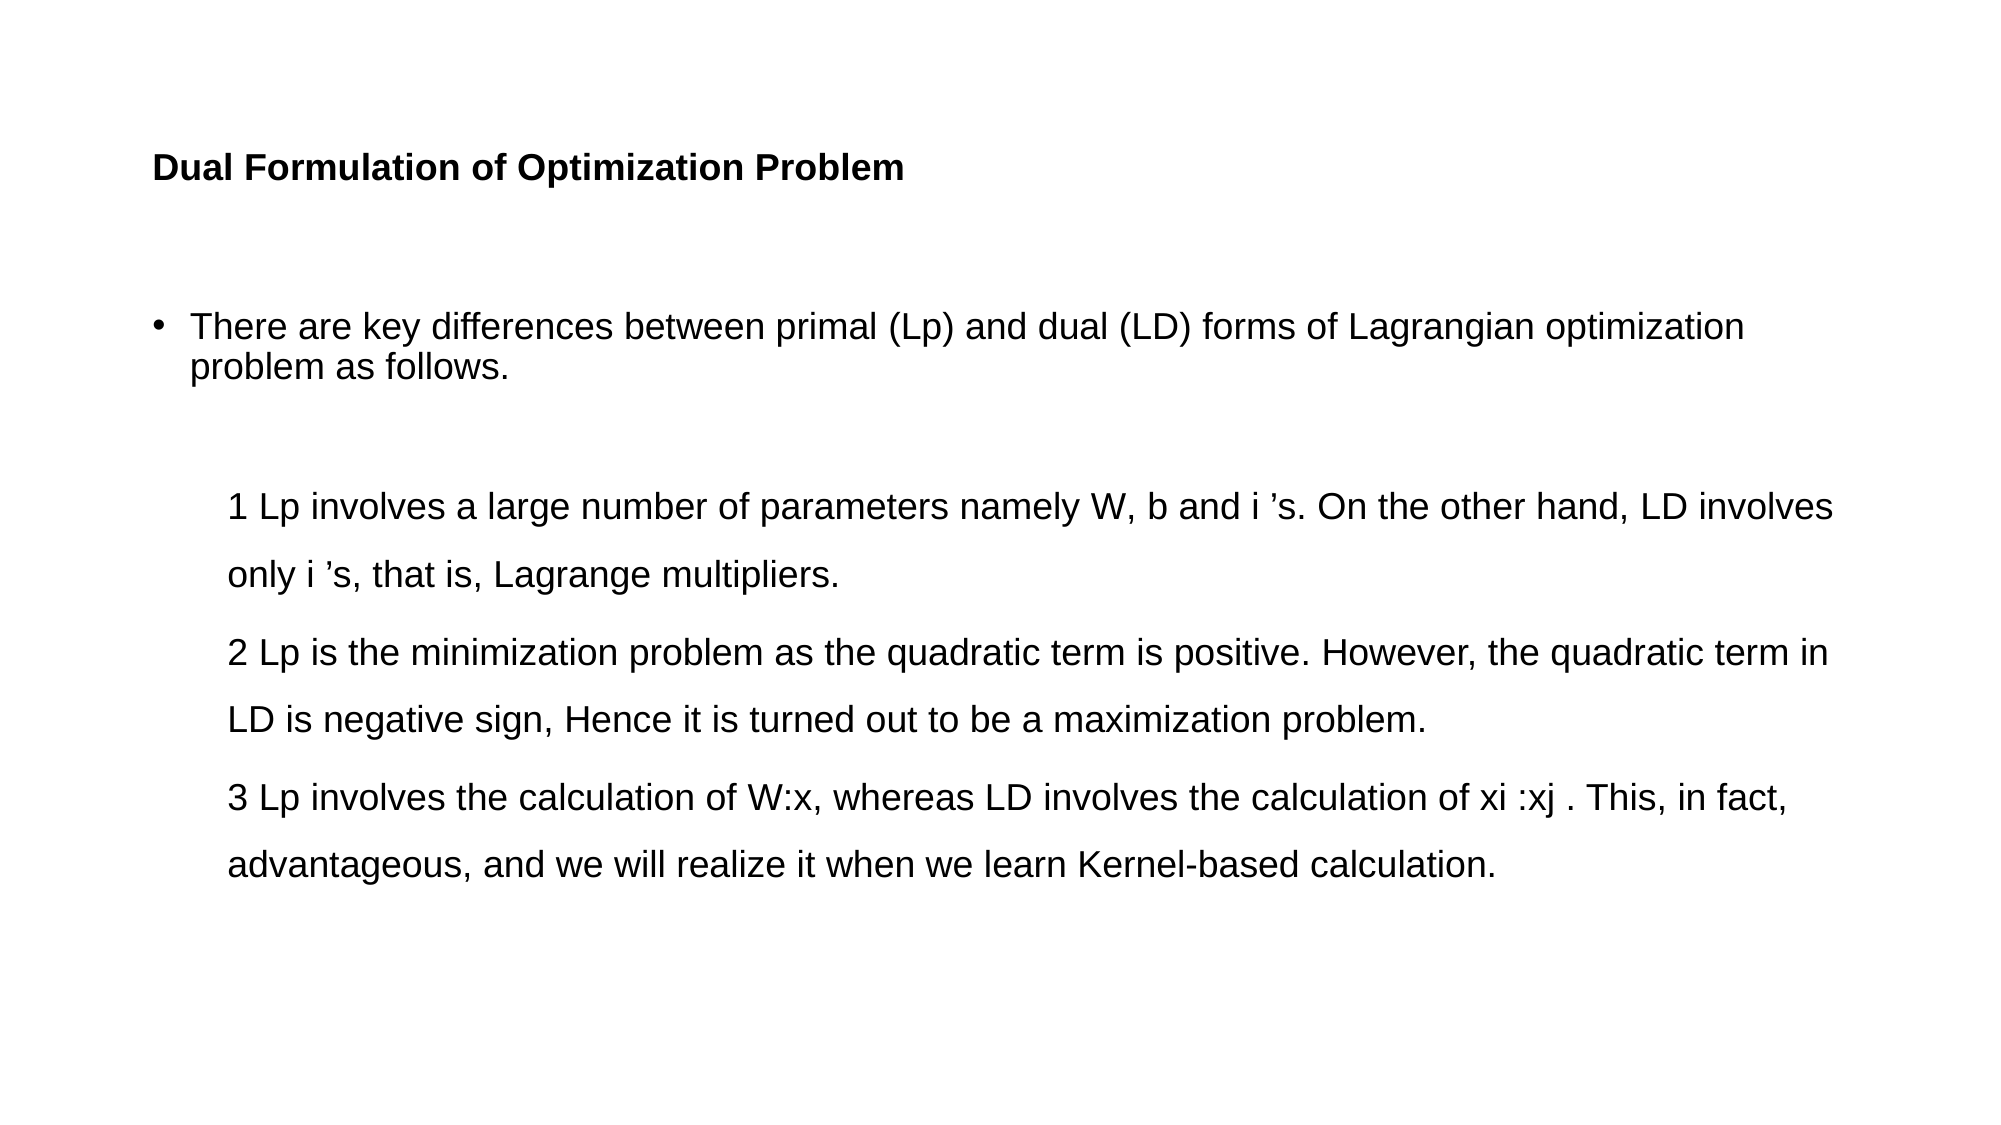

# Dual Formulation of Optimization Problem
There are key differences between primal (Lp) and dual (LD) forms of Lagrangian optimization problem as follows.

1 Lp involves a large number of parameters namely W, b and i ’s. On the other hand, LD involves only i ’s, that is, Lagrange multipliers.
2 Lp is the minimization problem as the quadratic term is positive. However, the quadratic term in LD is negative sign, Hence it is turned out to be a maximization problem.
3 Lp involves the calculation of W:x, whereas LD involves the calculation of xi :xj . This, in fact, advantageous, and we will realize it when we learn Kernel-based calculation.